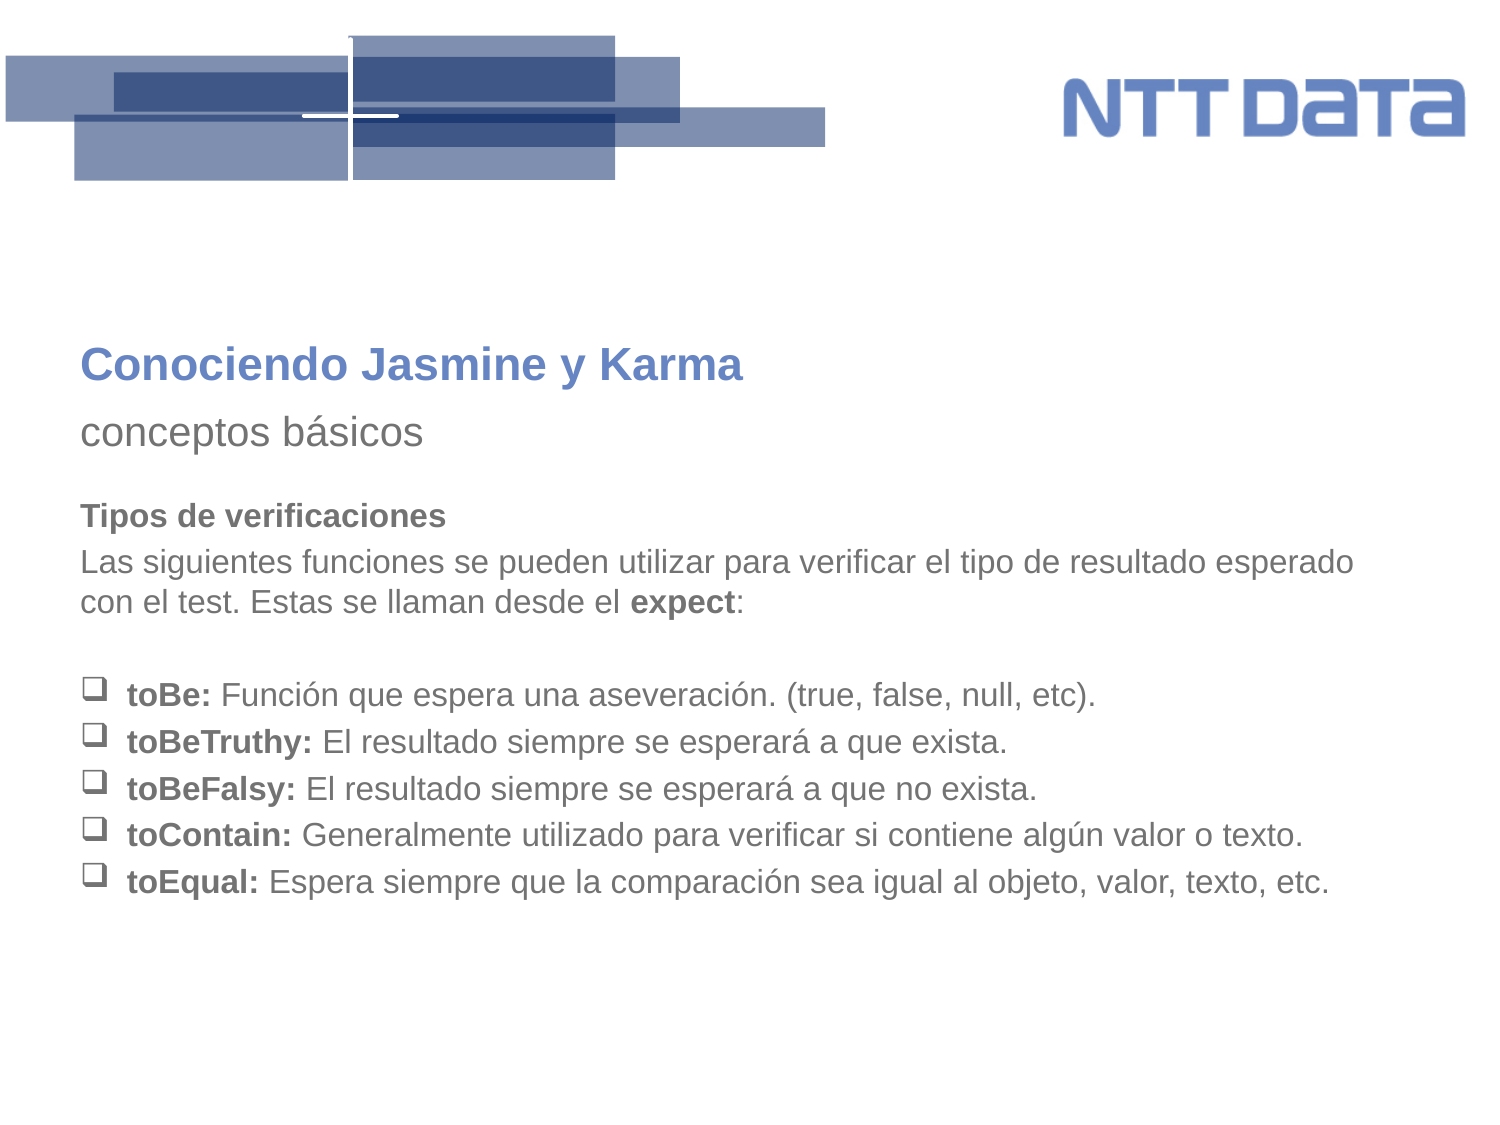

# Conociendo Jasmine y Karma
conceptos básicos

Tipos de verificaciones
Las siguientes funciones se pueden utilizar para verificar el tipo de resultado esperado con el test. Estas se llaman desde el expect:

toBe: Función que espera una aseveración. (true, false, null, etc).
toBeTruthy: El resultado siempre se esperará a que exista.
toBeFalsy: El resultado siempre se esperará a que no exista.
toContain: Generalmente utilizado para verificar si contiene algún valor o texto.
toEqual: Espera siempre que la comparación sea igual al objeto, valor, texto, etc.